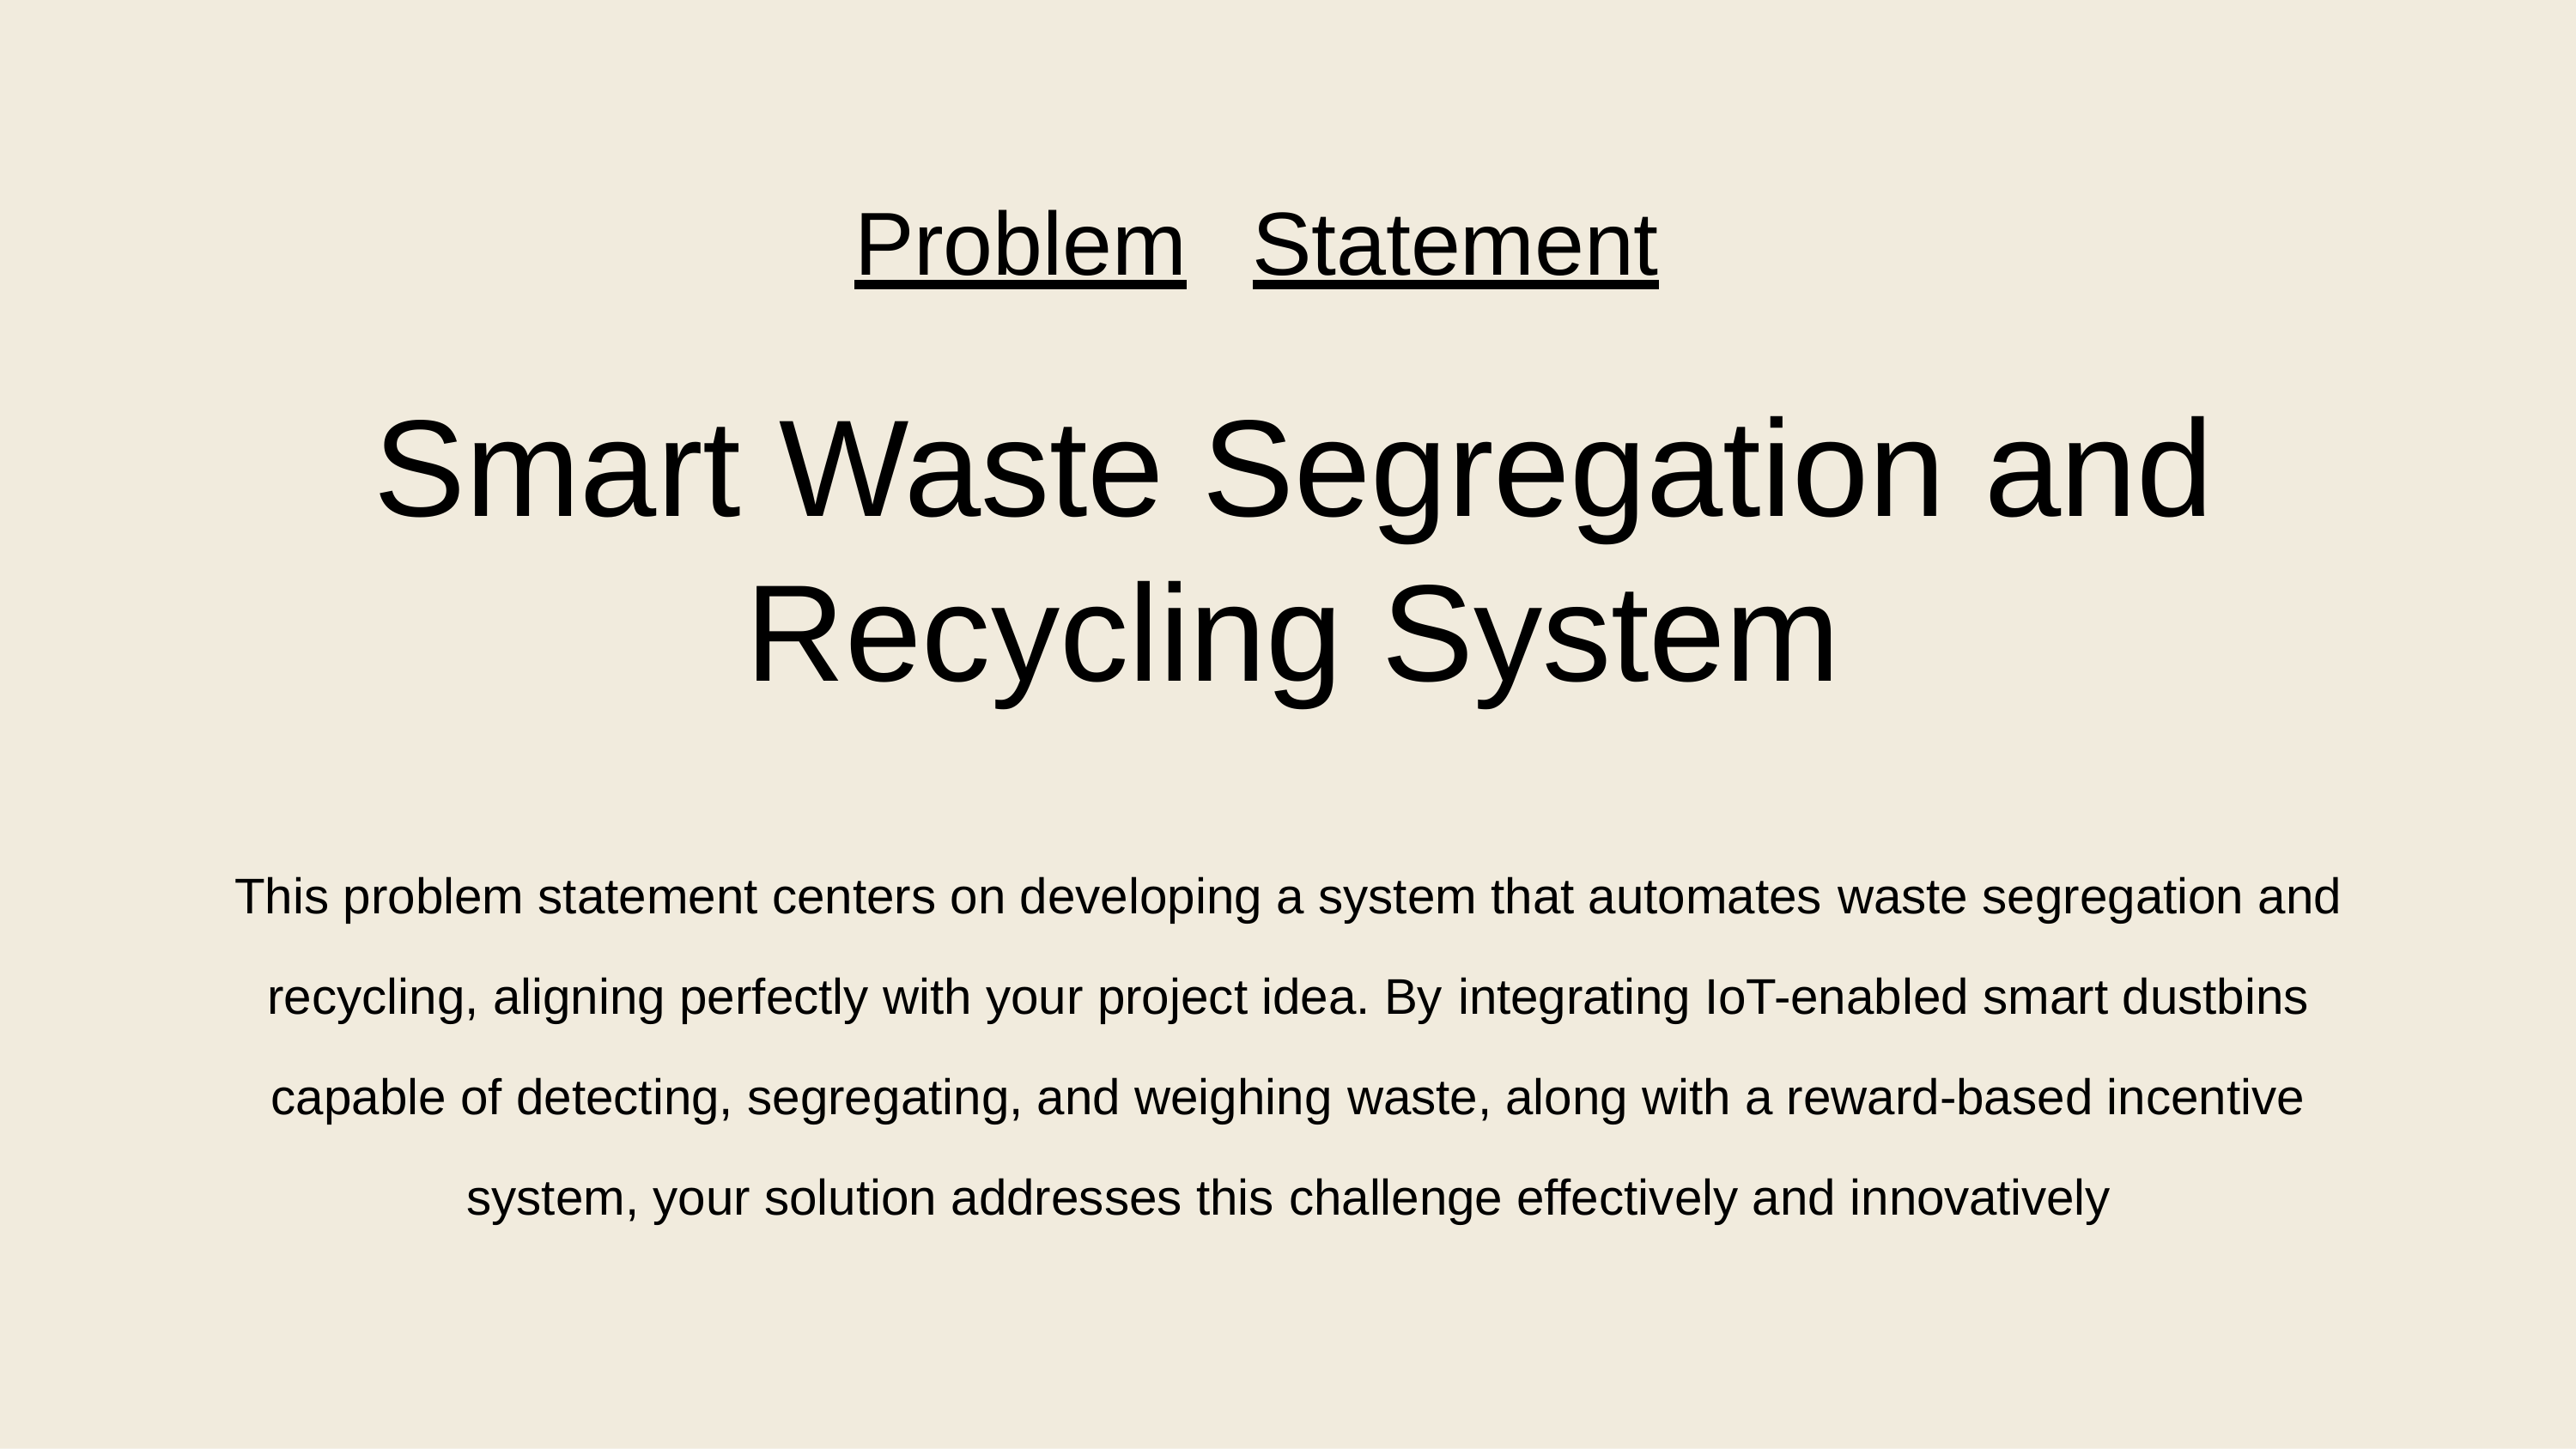

# Problem	Statement
Smart Waste Segregation and Recycling System
This problem statement centers on developing a system that automates waste segregation and recycling, aligning perfectly with your project idea. By integrating IoT-enabled smart dustbins capable of detecting, segregating, and weighing waste, along with a reward-based incentive system, your solution addresses this challenge effectively and innovatively